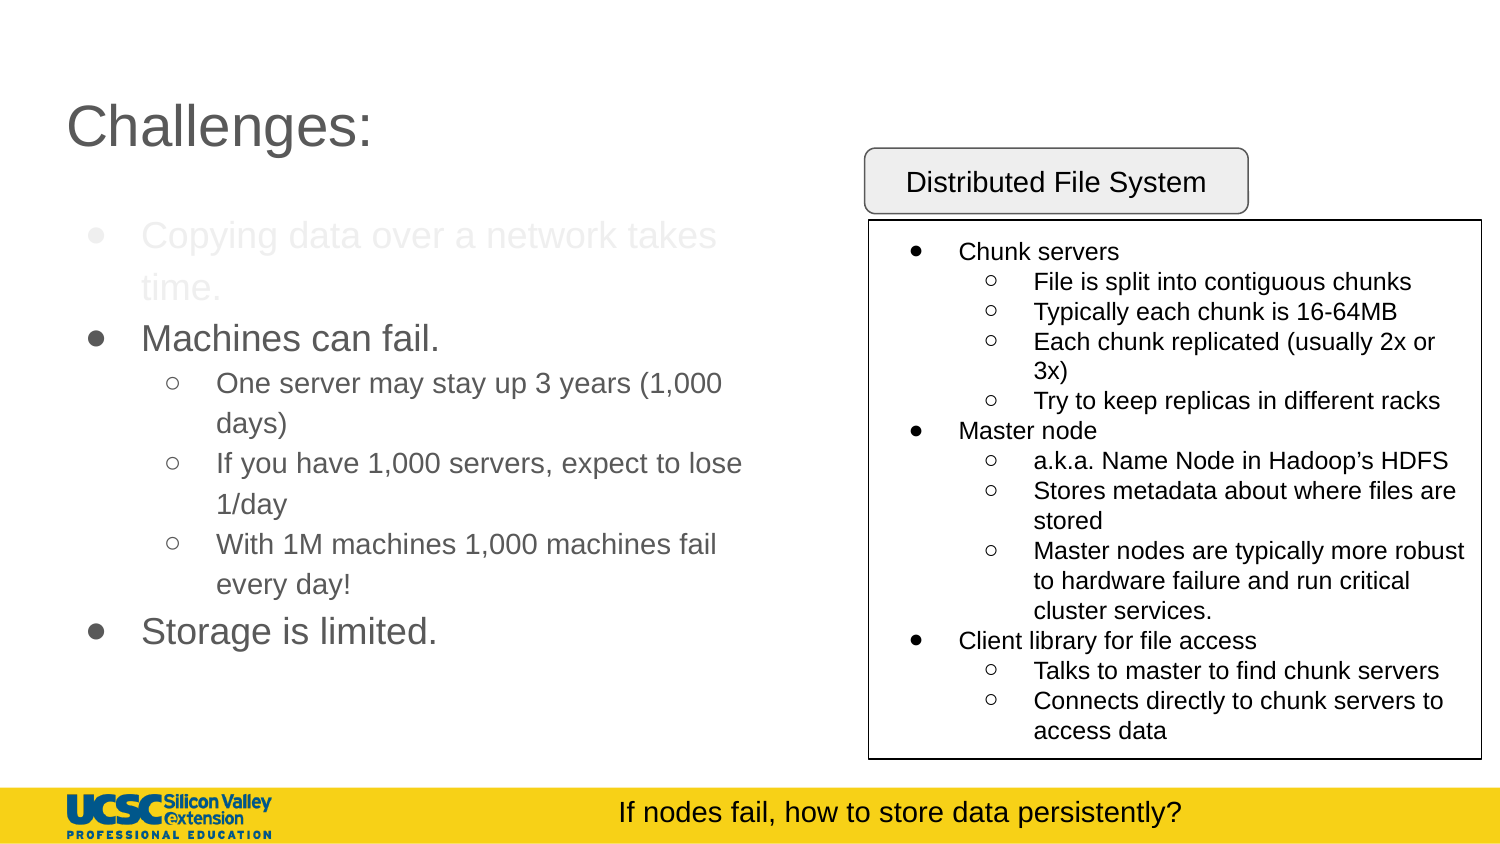

# Challenges:
Distributed File System
Copying data over a network takes time.
Machines can fail.
One server may stay up 3 years (1,000 days)
If you have 1,000 servers, expect to lose 1/day
With 1M machines 1,000 machines fail every day!
Storage is limited.
Chunk servers
File is split into contiguous chunks
Typically each chunk is 16-64MB
Each chunk replicated (usually 2x or 3x)
Try to keep replicas in different racks
Master node
a.k.a. Name Node in Hadoop’s HDFS
Stores metadata about where files are stored
Master nodes are typically more robust to hardware failure and run critical cluster services.
Client library for file access
Talks to master to find chunk servers
Connects directly to chunk servers to access data
If nodes fail, how to store data persistently?